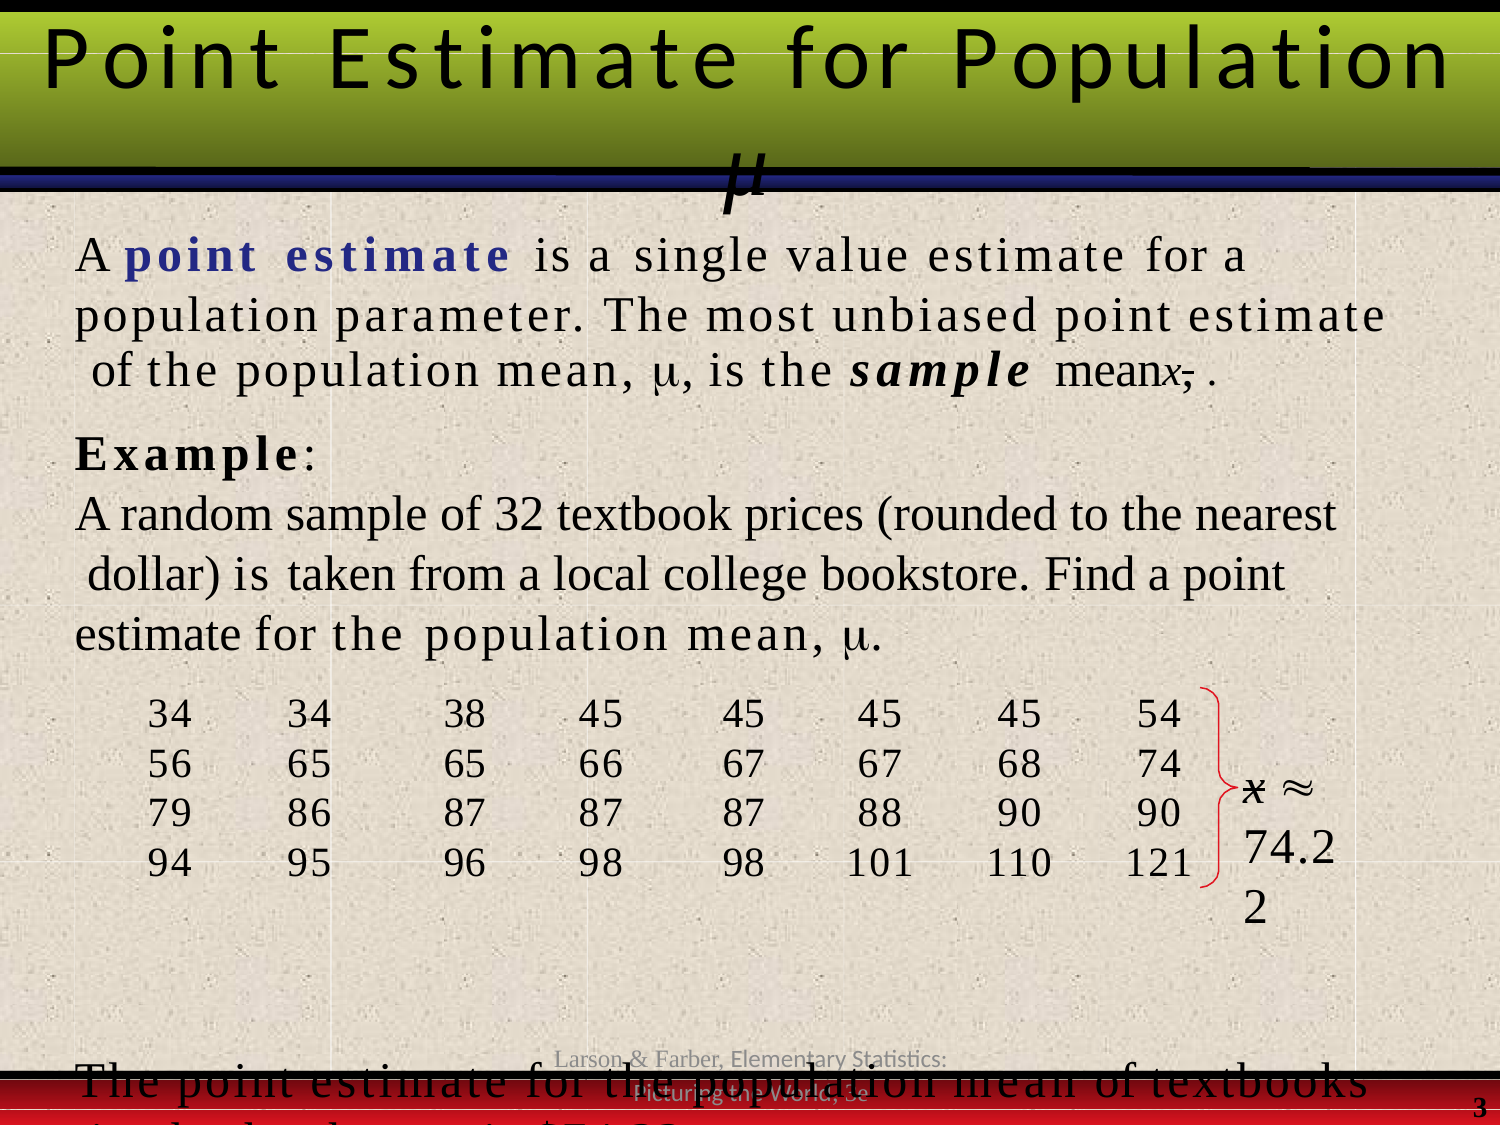

# Point	Estimate	for	Population
μ

A point	estimate is a single value estimate for a  population parameter. The most unbiased point estimate  of the population mean, μ, is the sample meanx, .
Example:
A random sample of 32 textbook prices (rounded to the nearest  dollar) is taken from a local college bookstore.	Find a point  estimate for the population mean, μ.

x ≈ 74.22

The point estimate for the population mean of textbooks  in the bookstore is $74.22.

| 34 | 34 | 38 | 45 | 45 | 45 | 45 | 54 |
| --- | --- | --- | --- | --- | --- | --- | --- |
| 56 | 65 | 65 | 66 | 67 | 67 | 68 | 74 |
| 79 | 86 | 87 | 87 | 87 | 88 | 90 | 90 |
| 94 | 95 | 96 | 98 | 98 | 101 | 110 | 121 |
Larson & Farber, Elementary Statistics: Picturing the World, 3e

3